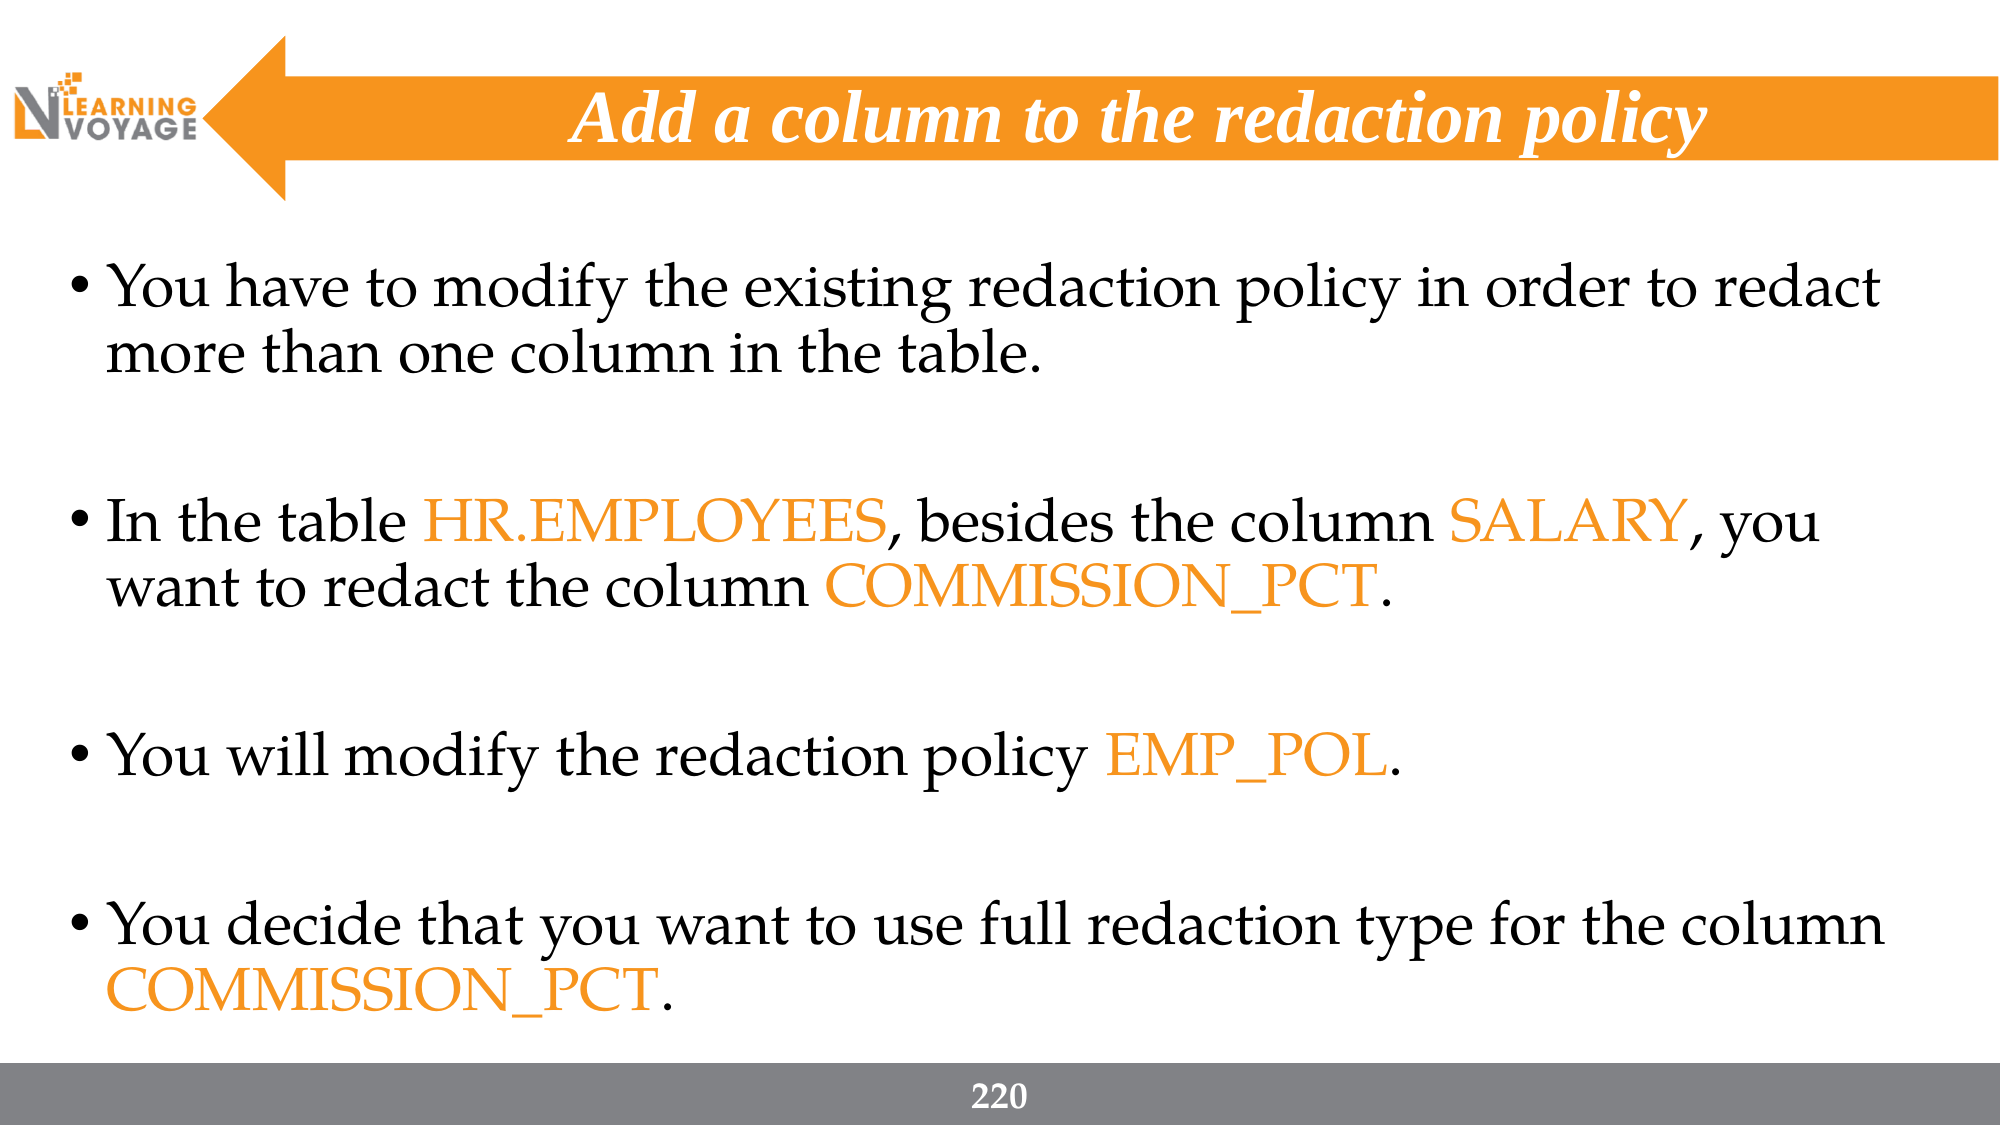

# Add a column to the redaction policy
You have to modify the existing redaction policy in order to redact more than one column in the table.

In the table HR.EMPLOYEES, besides the column SALARY, you want to redact the column COMMISSION_PCT.

You will modify the redaction policy EMP_POL.

You decide that you want to use full redaction type for the column COMMISSION_PCT.
220